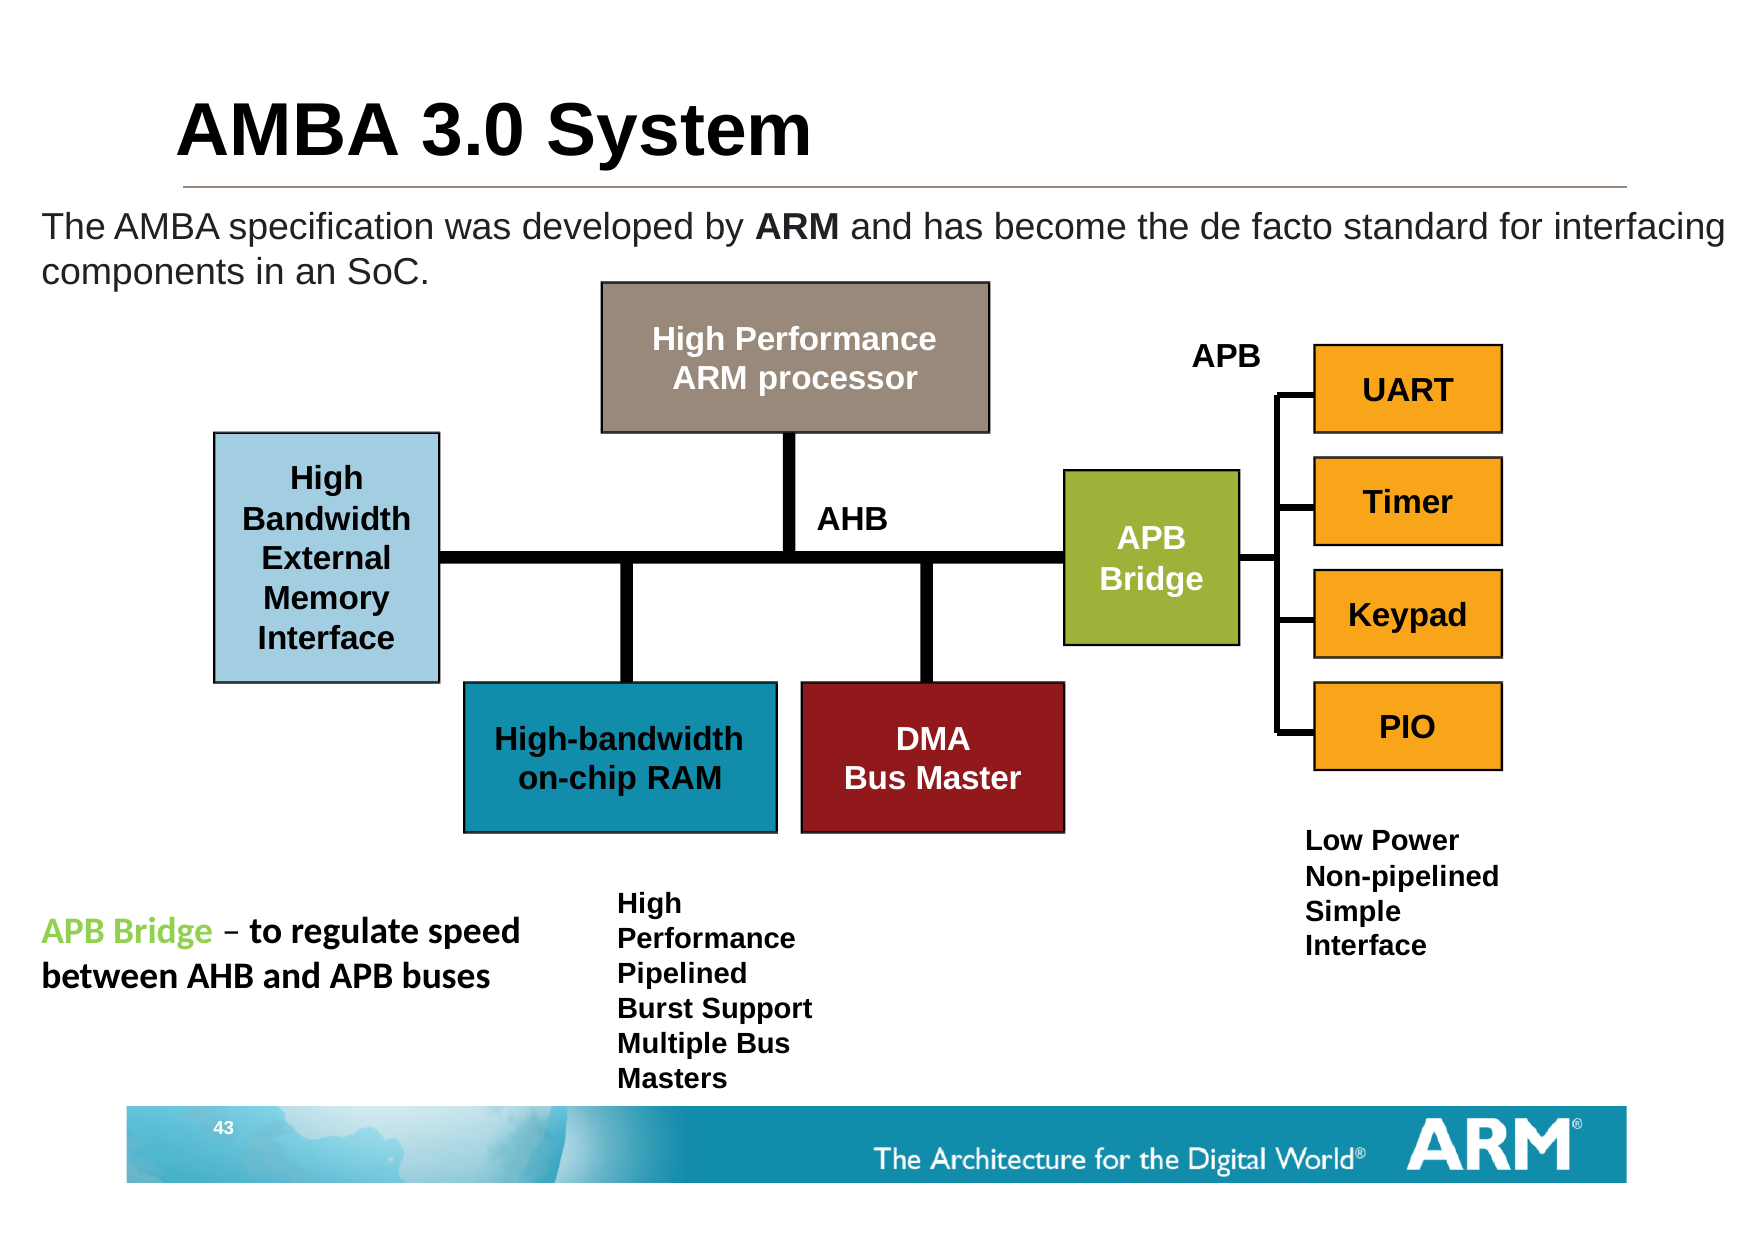

# AMBA 3.0 System
The AMBA specification was developed by ARM and has become the de facto standard for interfacing components in an SoC.

High Performance ARM processor
APB

UART

High Bandwidth External Memory Interface

Timer
AHB

APB
Bridge

Keypad

PIO
High-bandwidth on-chip RAM
DMA
Bus Master

Low Power
Non-pipelined Simple Interface
High Performance Pipelined
Burst Support Multiple Bus Masters
APB Bridge – to regulate speed between AHB and APB buses
43